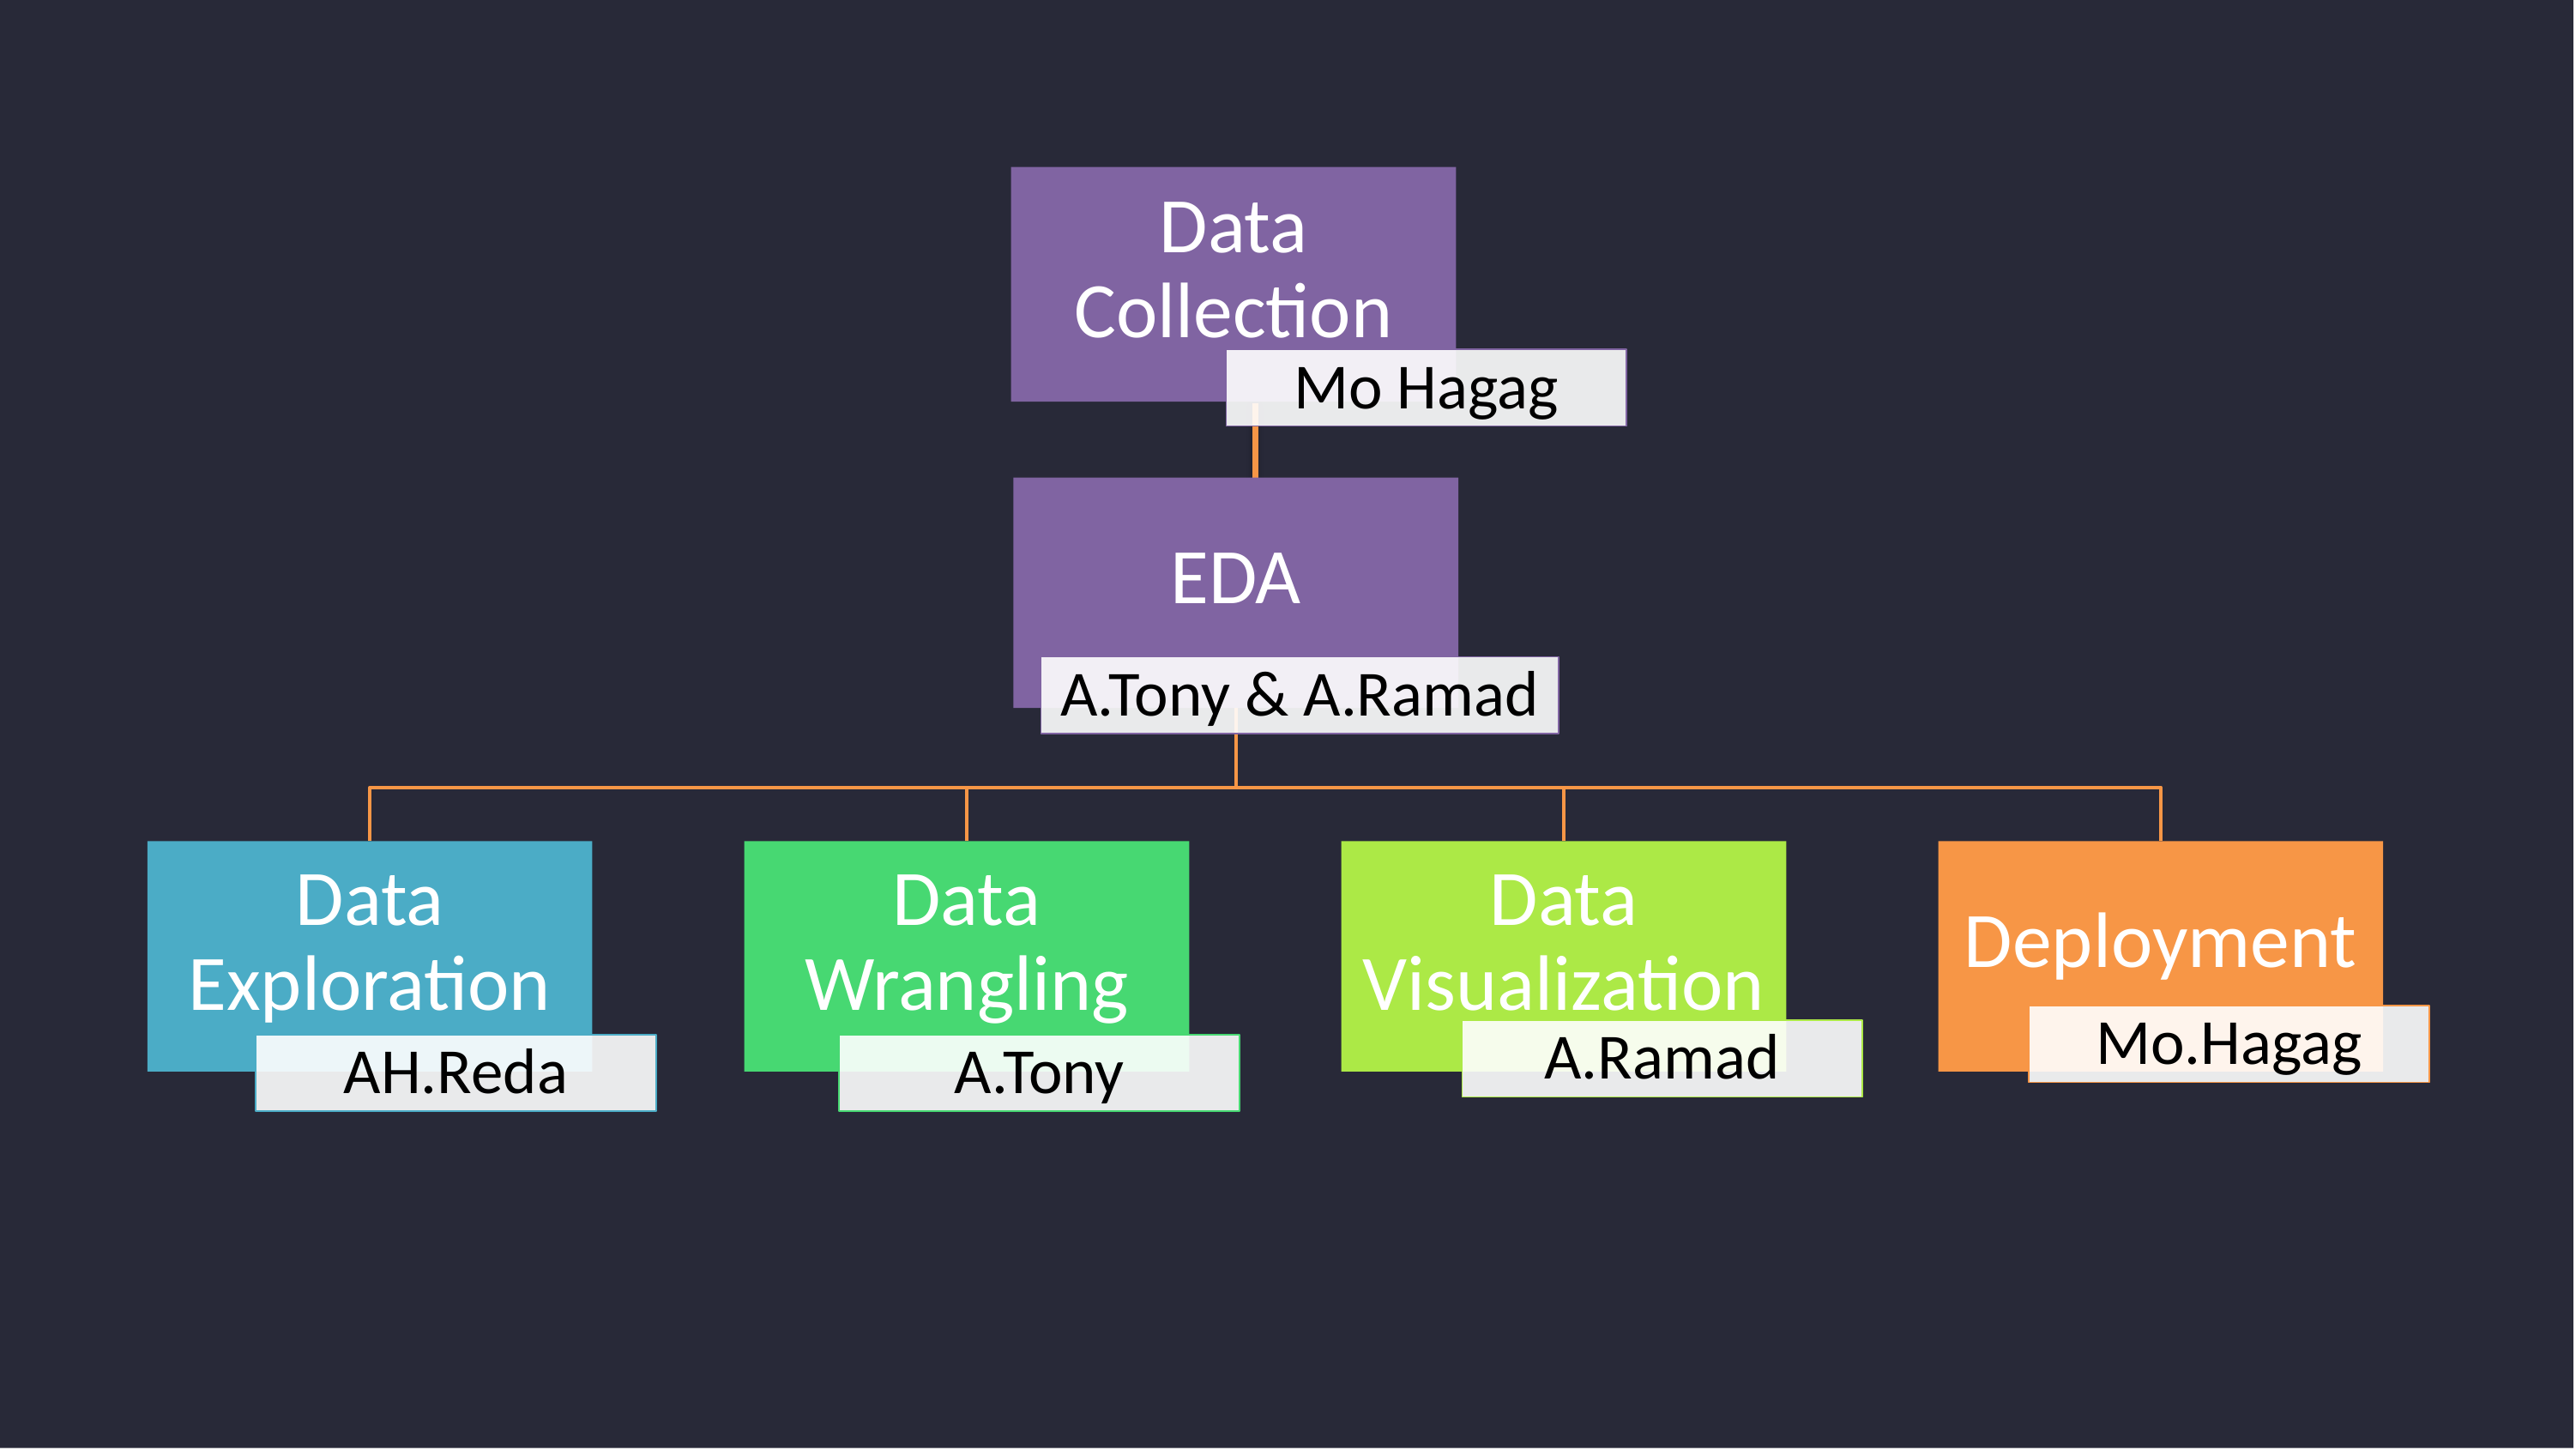

Data Collection
Mo Hagag
EDA
A.Tony & A.Ramad
Data Exploration
AH.Reda
Data Wrangling
A.Tony
Data Visualization
A.Ramad
Deployment
Mo.Hagag